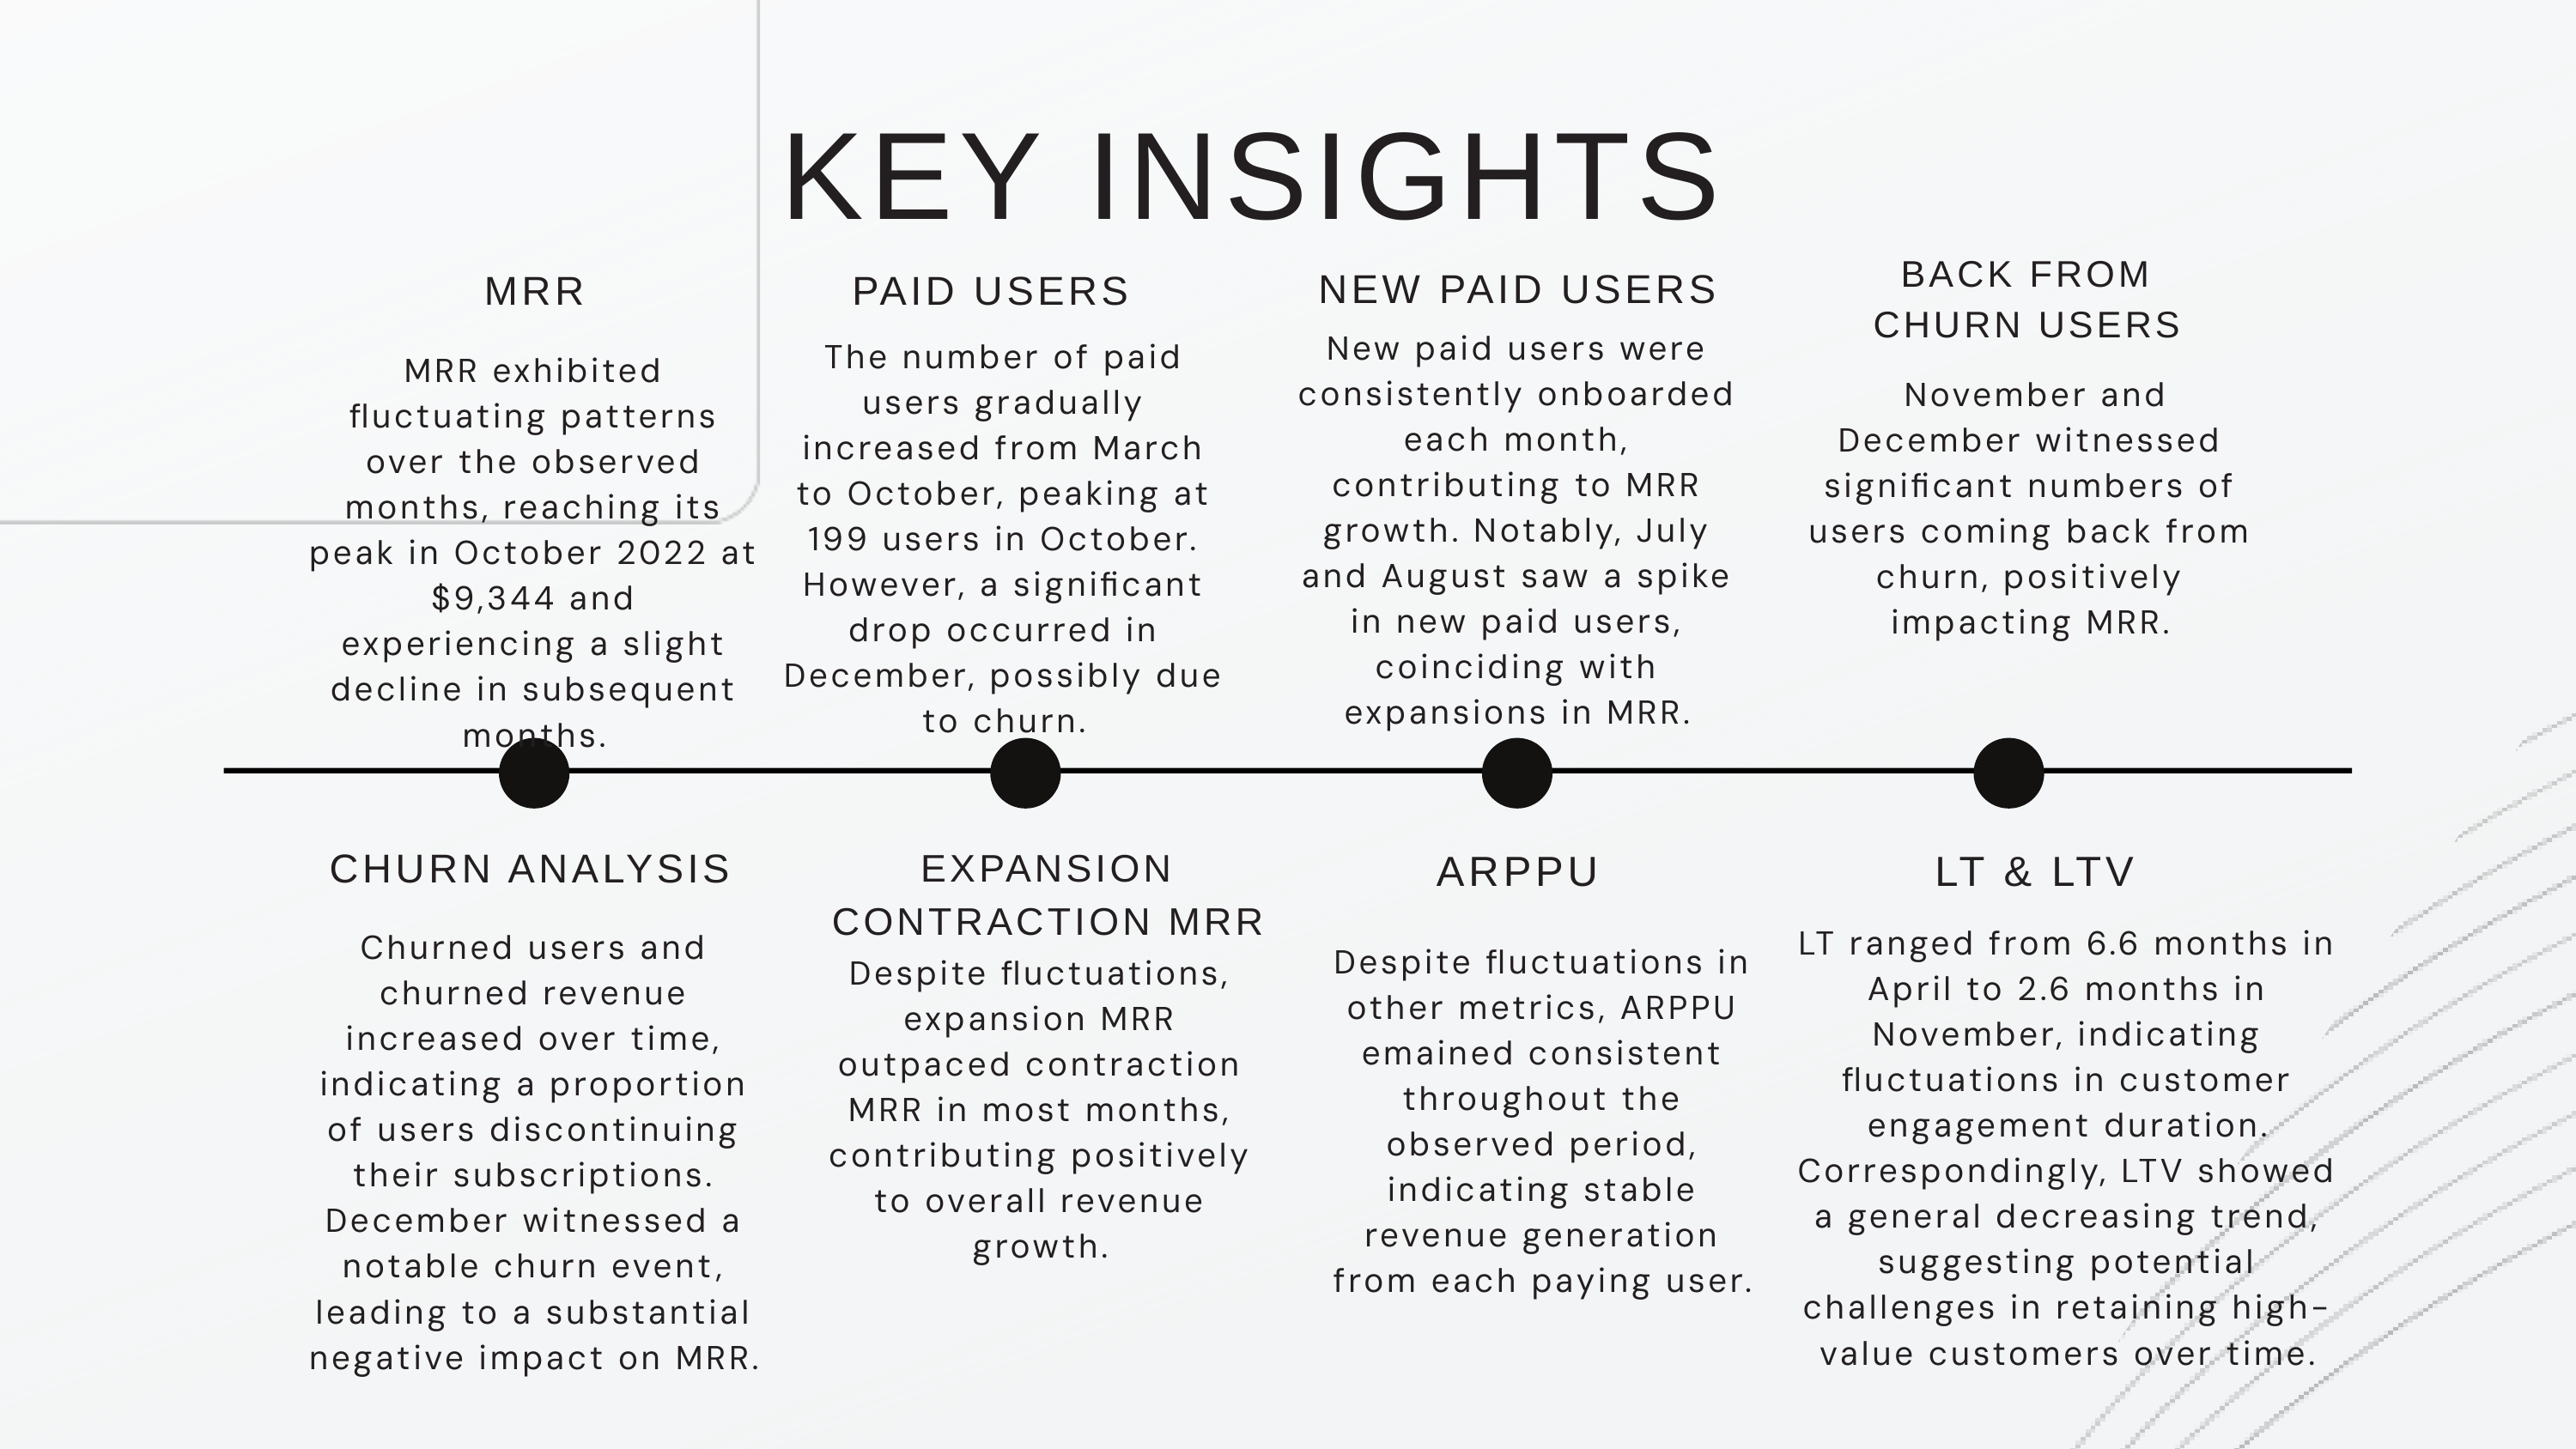

KEY INSIGHTS
BACK FROM CHURN USERS
NEW PAID USERS
MRR
PAID USERS
New paid users were consistently onboarded each month, contributing to MRR growth. Notably, July and August saw a spike in new paid users, coinciding with expansions in MRR.
The number of paid users gradually increased from March to October, peaking at 199 users in October. However, a significant drop occurred in December, possibly due to churn.
MRR exhibited fluctuating patterns over the observed months, reaching its peak in October 2022 at $9,344 and experiencing a slight decline in subsequent months.
 November and December witnessed significant numbers of users coming back from churn, positively impacting MRR.

CHURN ANALYSIS
EXPANSION CONTRACTION MRR
ARPPU
LT & LTV
LT ranged from 6.6 months in April to 2.6 months in November, indicating fluctuations in customer engagement duration.
Correspondingly, LTV showed a general decreasing trend, suggesting potential challenges in retaining high-value customers over time.
Churned users and churned revenue increased over time, indicating a proportion of users discontinuing their subscriptions. December witnessed a notable churn event, leading to a substantial negative impact on MRR.
Despite fluctuations in other metrics, ARPPU emained consistent throughout the observed period, indicating stable revenue generation from each paying user.
Despite fluctuations, expansion MRR outpaced contraction MRR in most months, contributing positively to overall revenue growth.